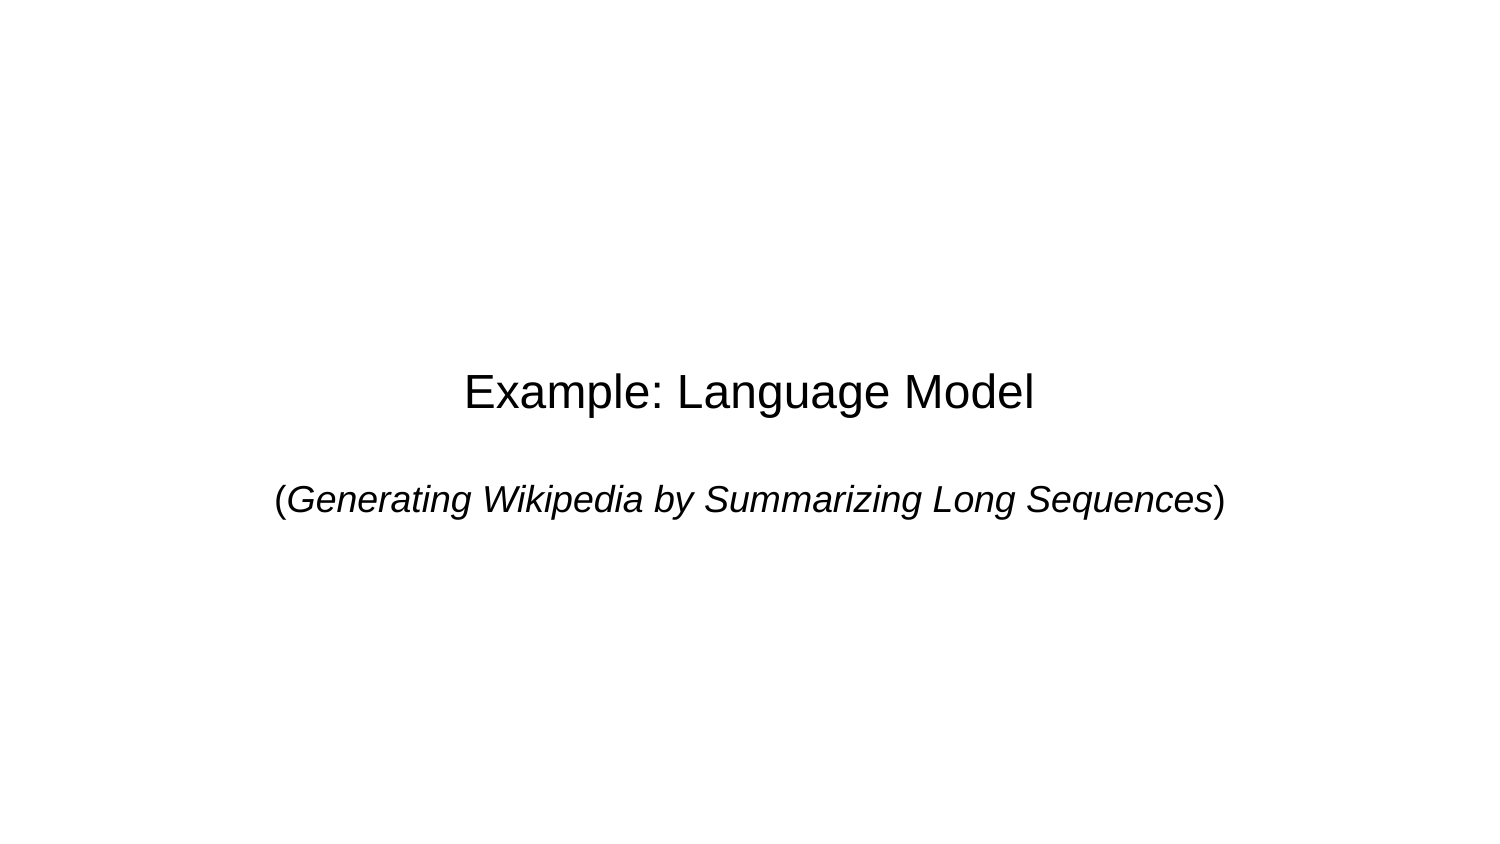

Example: Language Model
(Generating Wikipedia by Summarizing Long Sequences)